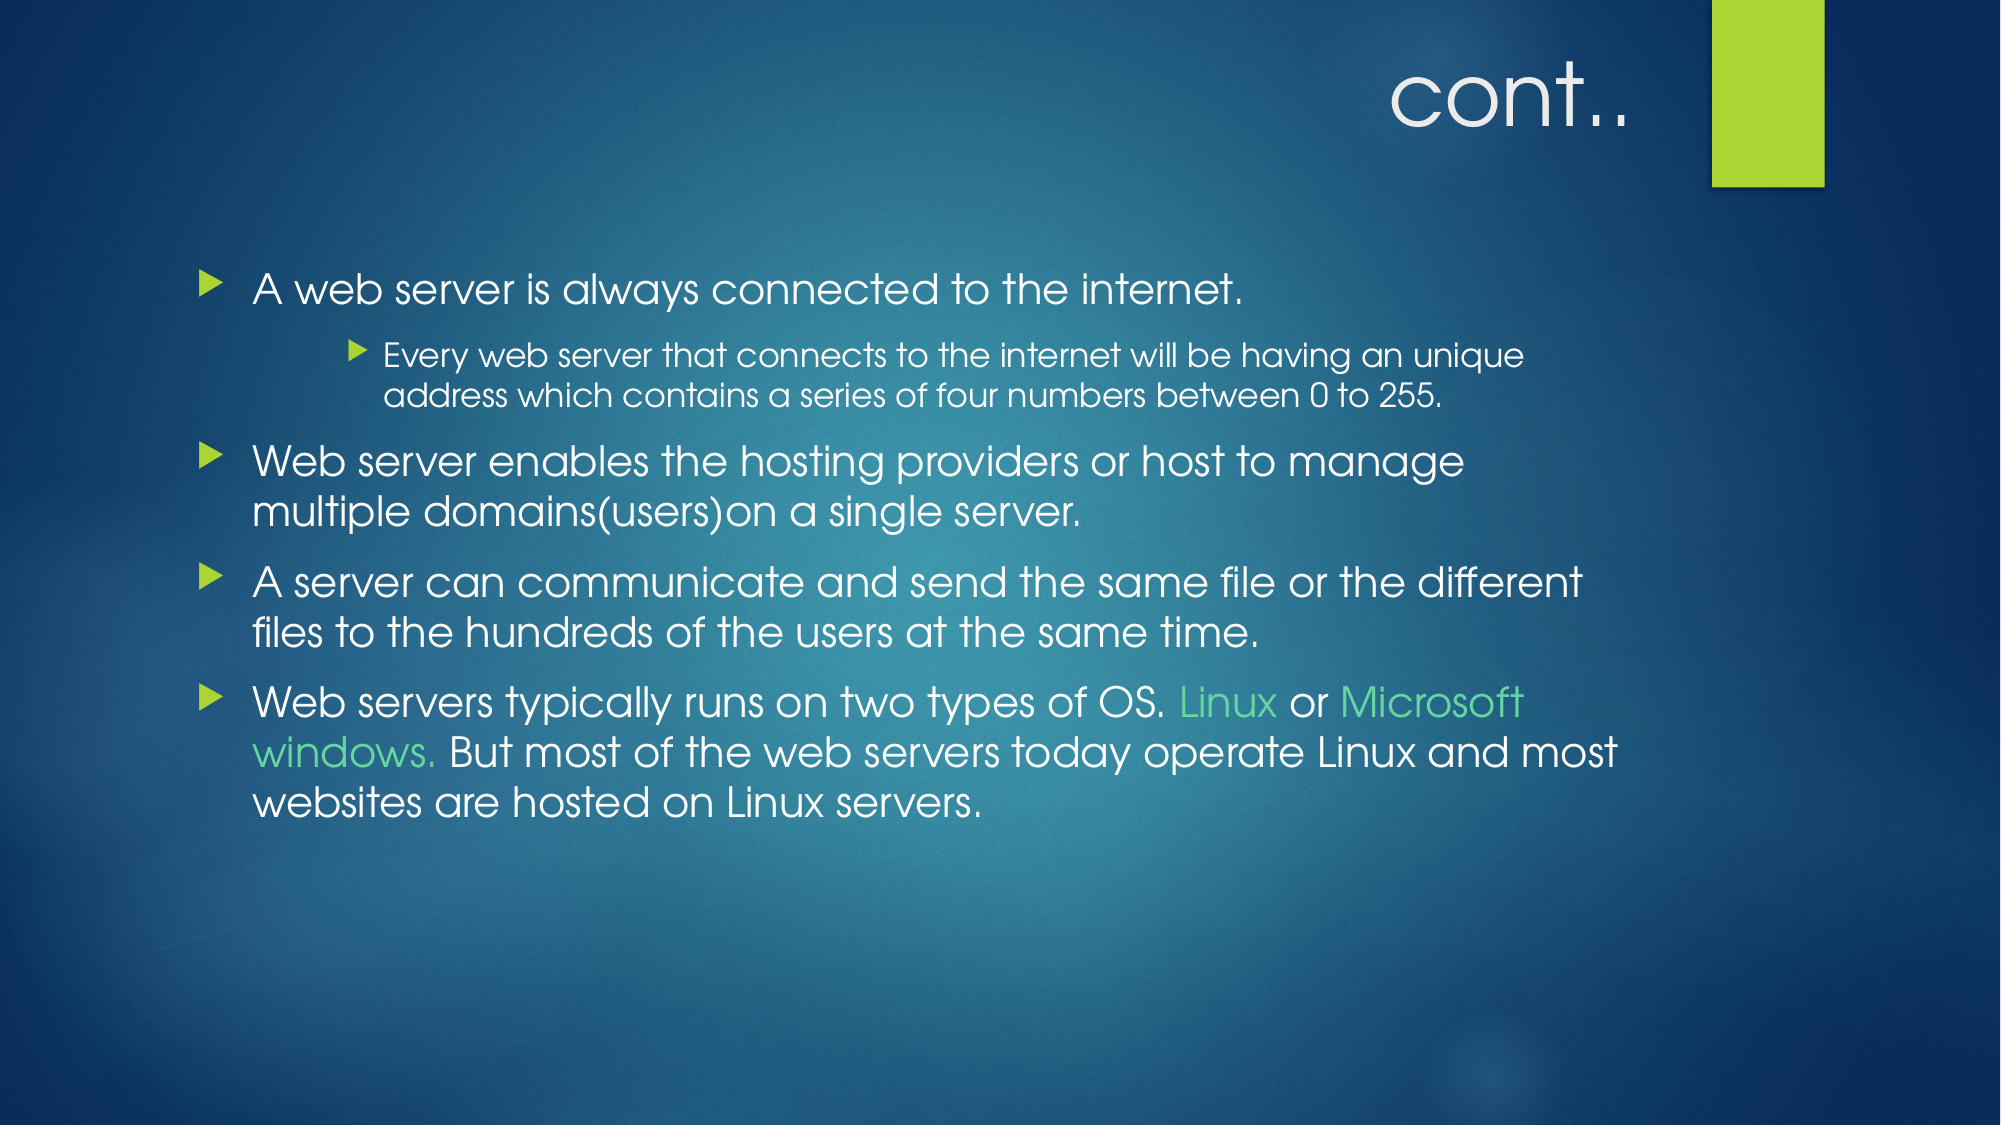

# cont..
A web server is always connected to the internet.
Every web server that connects to the internet will be having an unique address which contains a series of four numbers between 0 to 255.
Web server enables the hosting providers or host to manage multiple domains(users)on a single server.
A server can communicate and send the same file or the different files to the hundreds of the users at the same time.
Web servers typically runs on two types of OS. Linux or Microsoft windows. But most of the web servers today operate Linux and most websites are hosted on Linux servers.